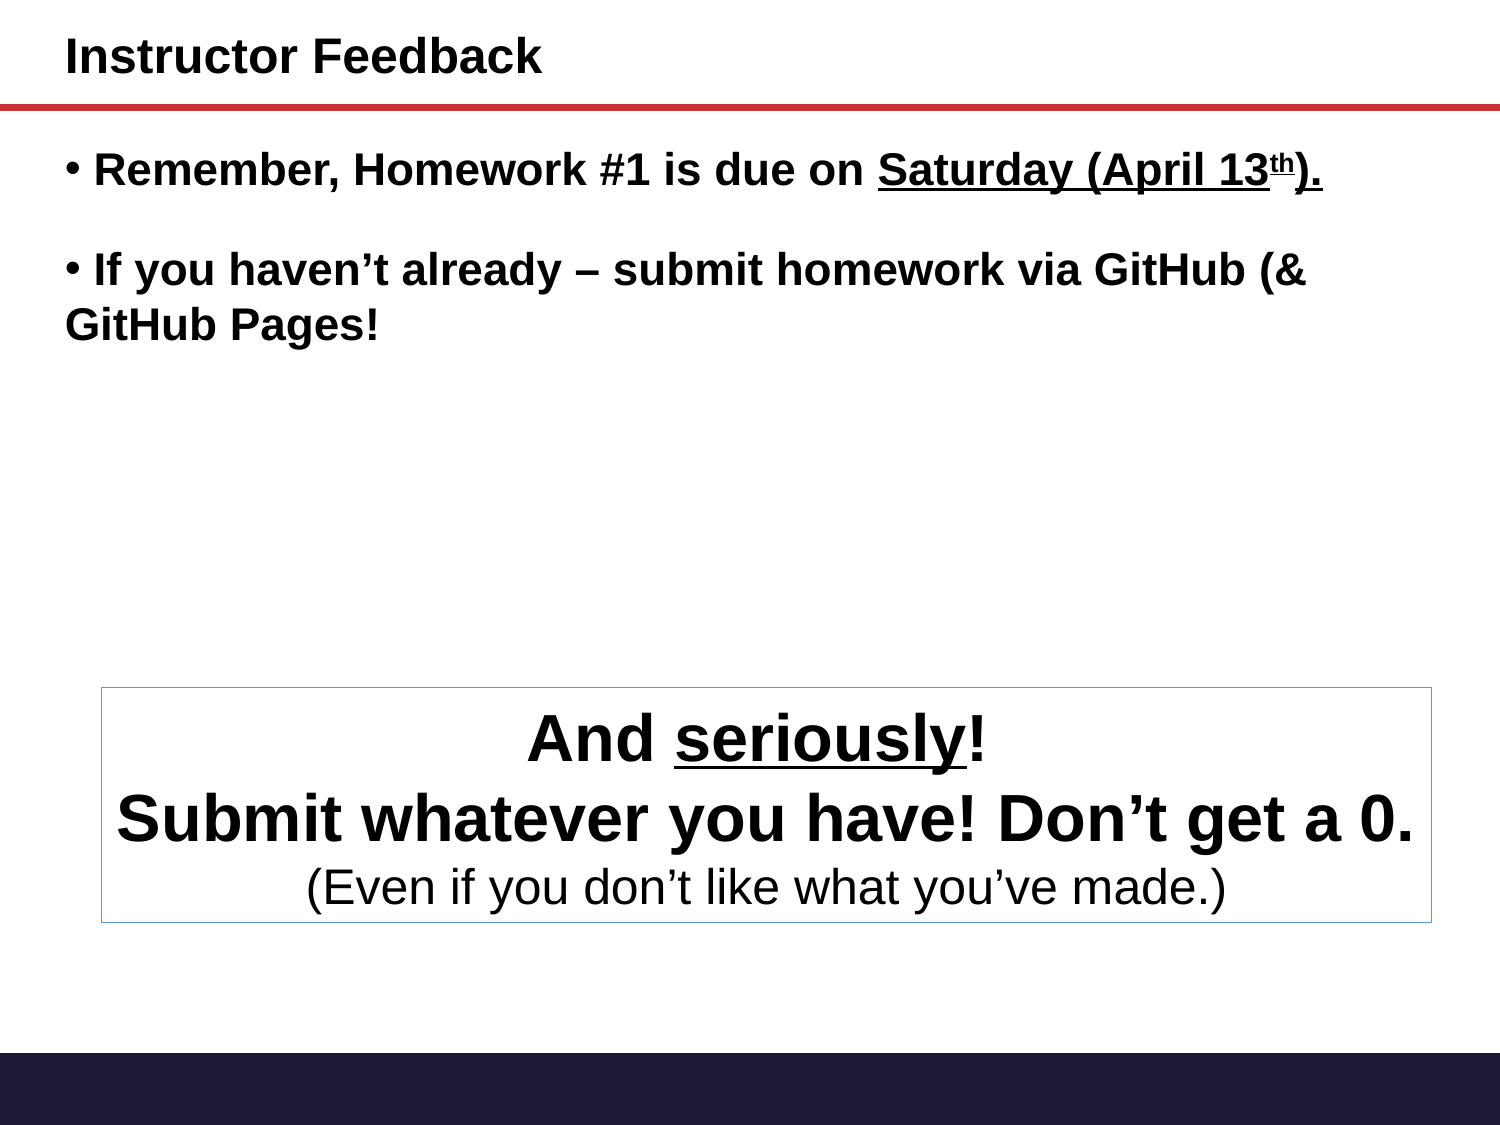

Instructor Feedback
 Remember, Homework #1 is due on Saturday (April 13th).

 If you haven’t already – submit homework via GitHub (& GitHub Pages!
And seriously!
Submit whatever you have! Don’t get a 0.
(Even if you don’t like what you’ve made.)